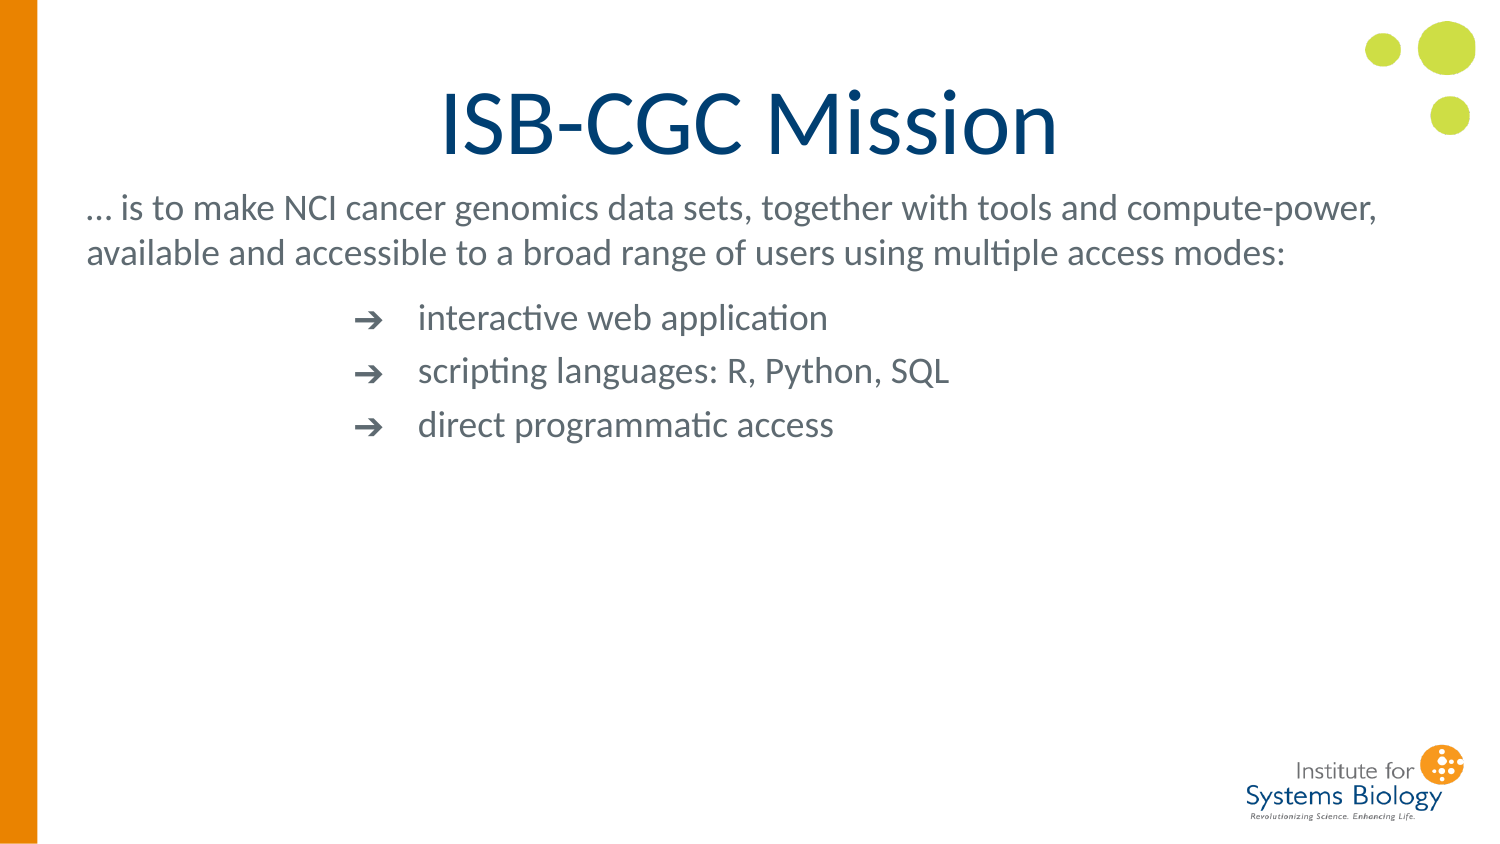

# ISB-CGC Mission

 interactive web application
 scripting languages: R, Python, SQL
 direct programmatic access
… is to make NCI cancer genomics data sets, together with tools and compute-power, available and accessible to a broad range of users using multiple access modes: